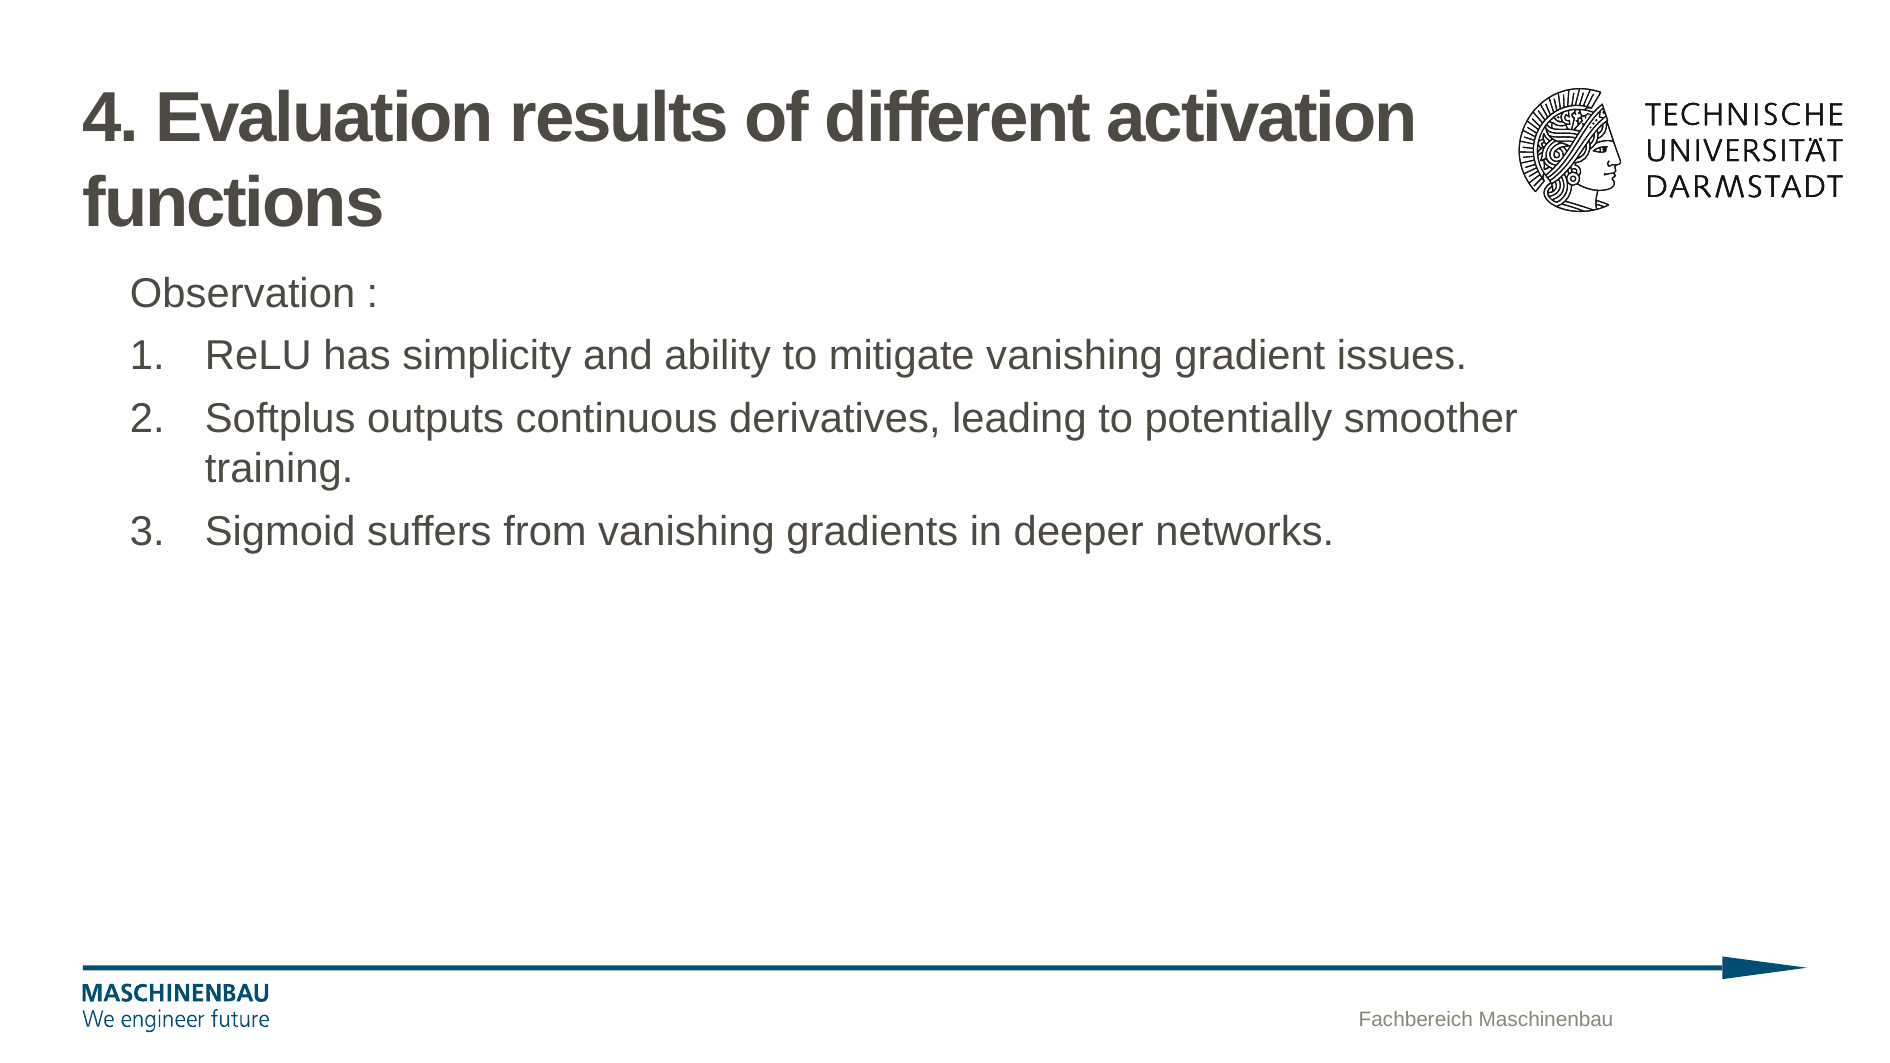

# 4. Evaluation results of different activation functions
Observation :
ReLU has simplicity and ability to mitigate vanishing gradient issues.
Softplus outputs continuous derivatives, leading to potentially smoother training.
Sigmoid suffers from vanishing gradients in deeper networks.

Fachbereich Maschinenbau

19